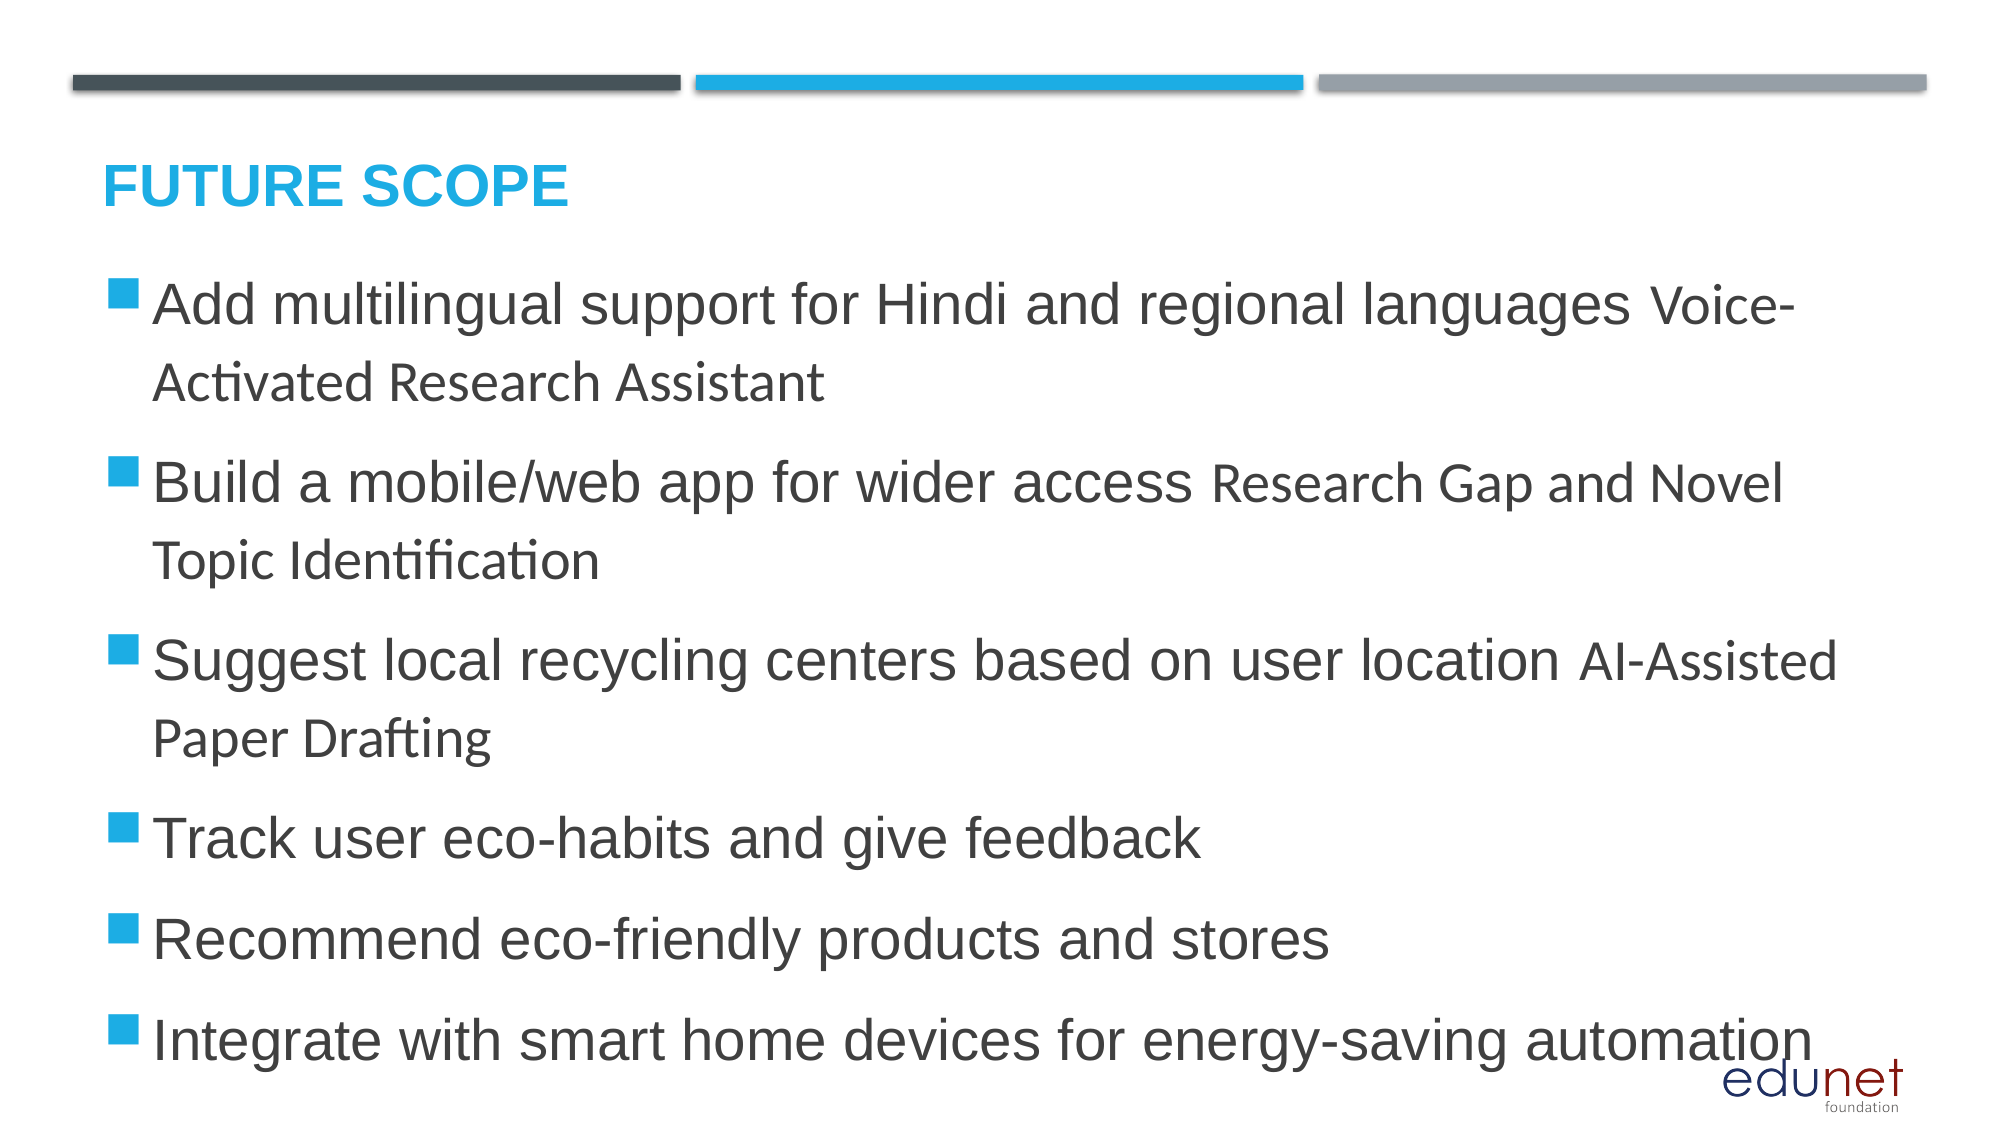

Future scope
Add multilingual support for Hindi and regional languages Voice-Activated Research Assistant
Build a mobile/web app for wider access Research Gap and Novel Topic Identification
Suggest local recycling centers based on user location AI-Assisted Paper Drafting
Track user eco-habits and give feedback
Recommend eco-friendly products and stores
Integrate with smart home devices for energy-saving automation